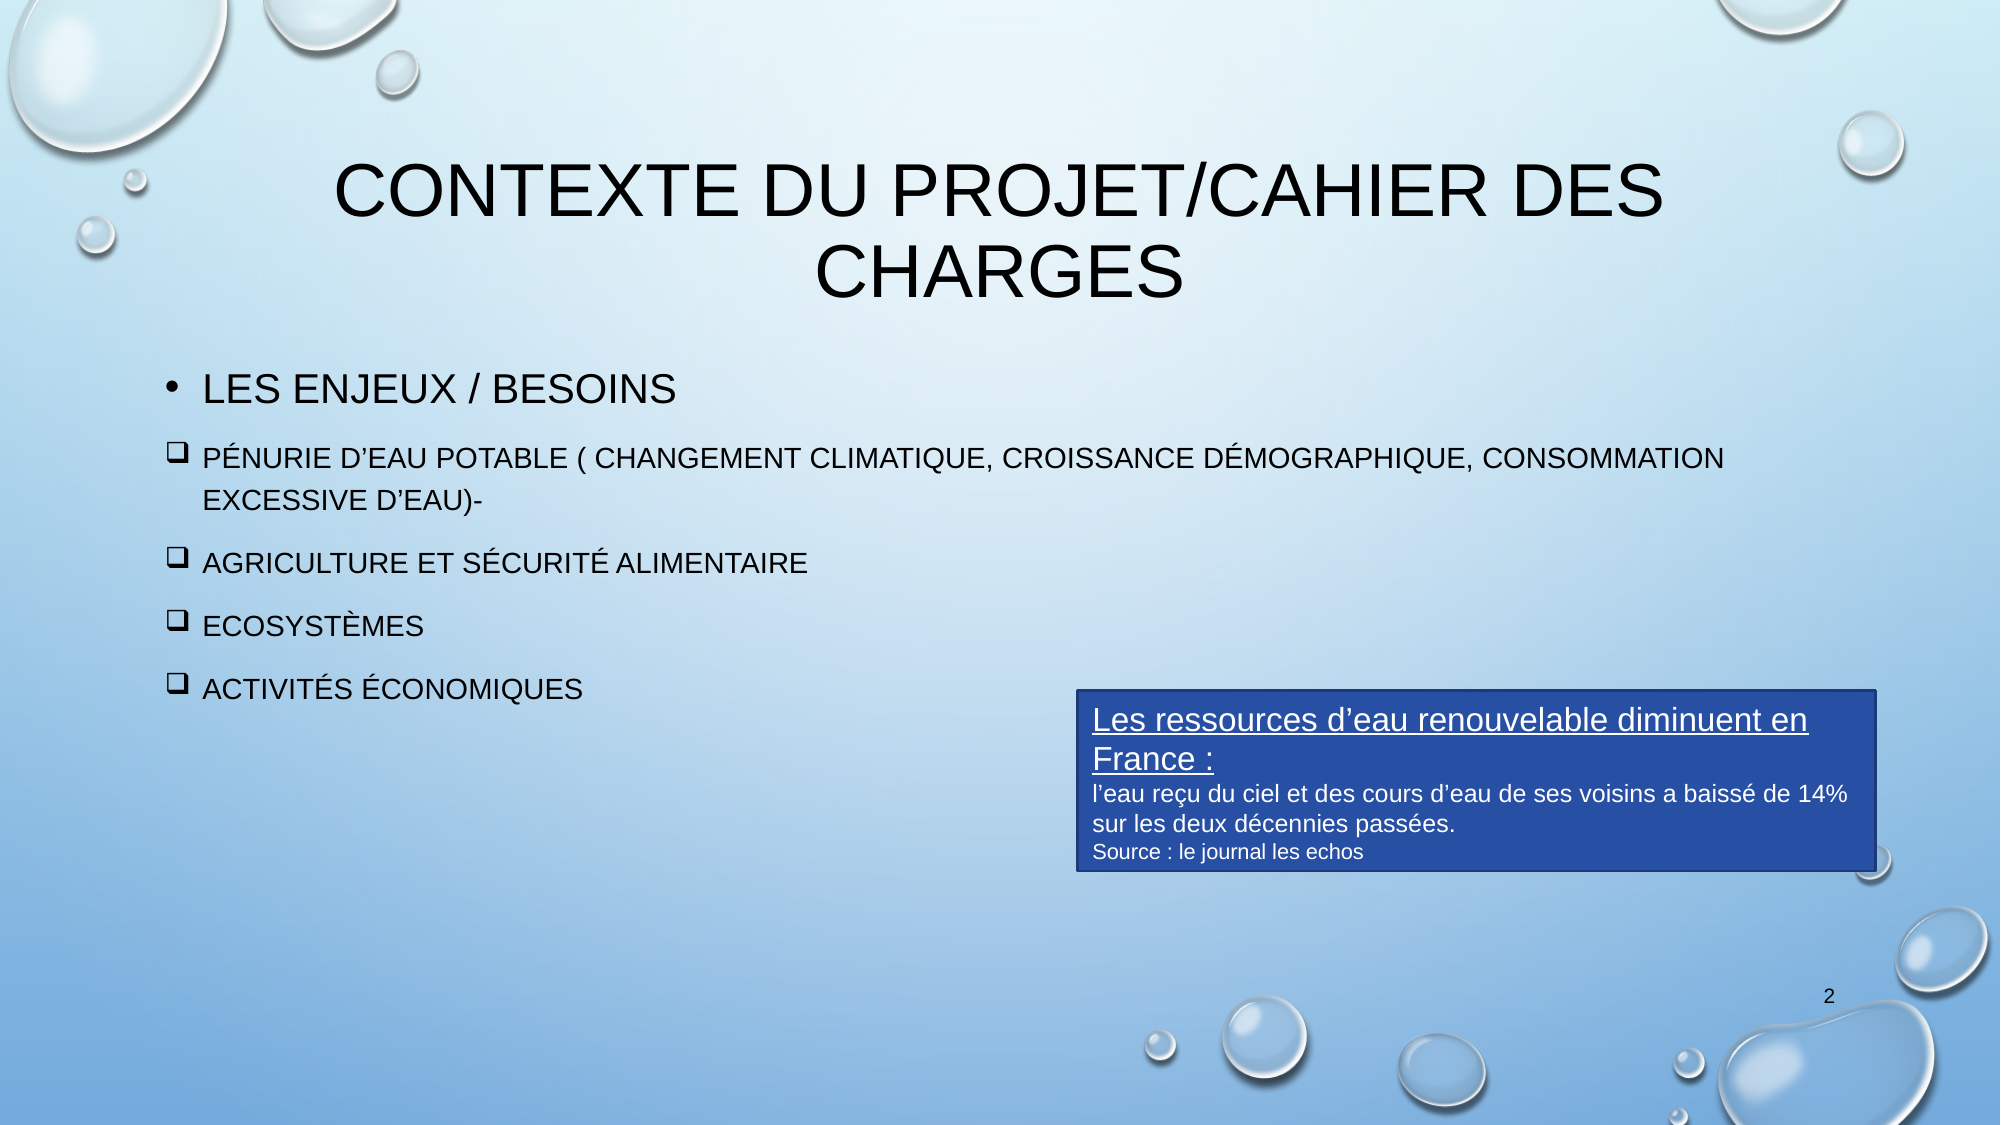

# Contexte du projet/Cahier des charges
Les enjeux / Besoins
Pénurie d’eau potable ( changement climatique, croissance démographique, consommation excessive d’eau)-
Agriculture et sécurité alimentaire
Ecosystèmes
Activités économiques

Les ressources d’eau renouvelable diminuent en France :
l’eau reçu du ciel et des cours d’eau de ses voisins a baissé de 14% sur les deux décennies passées.
Source : le journal les echos
2